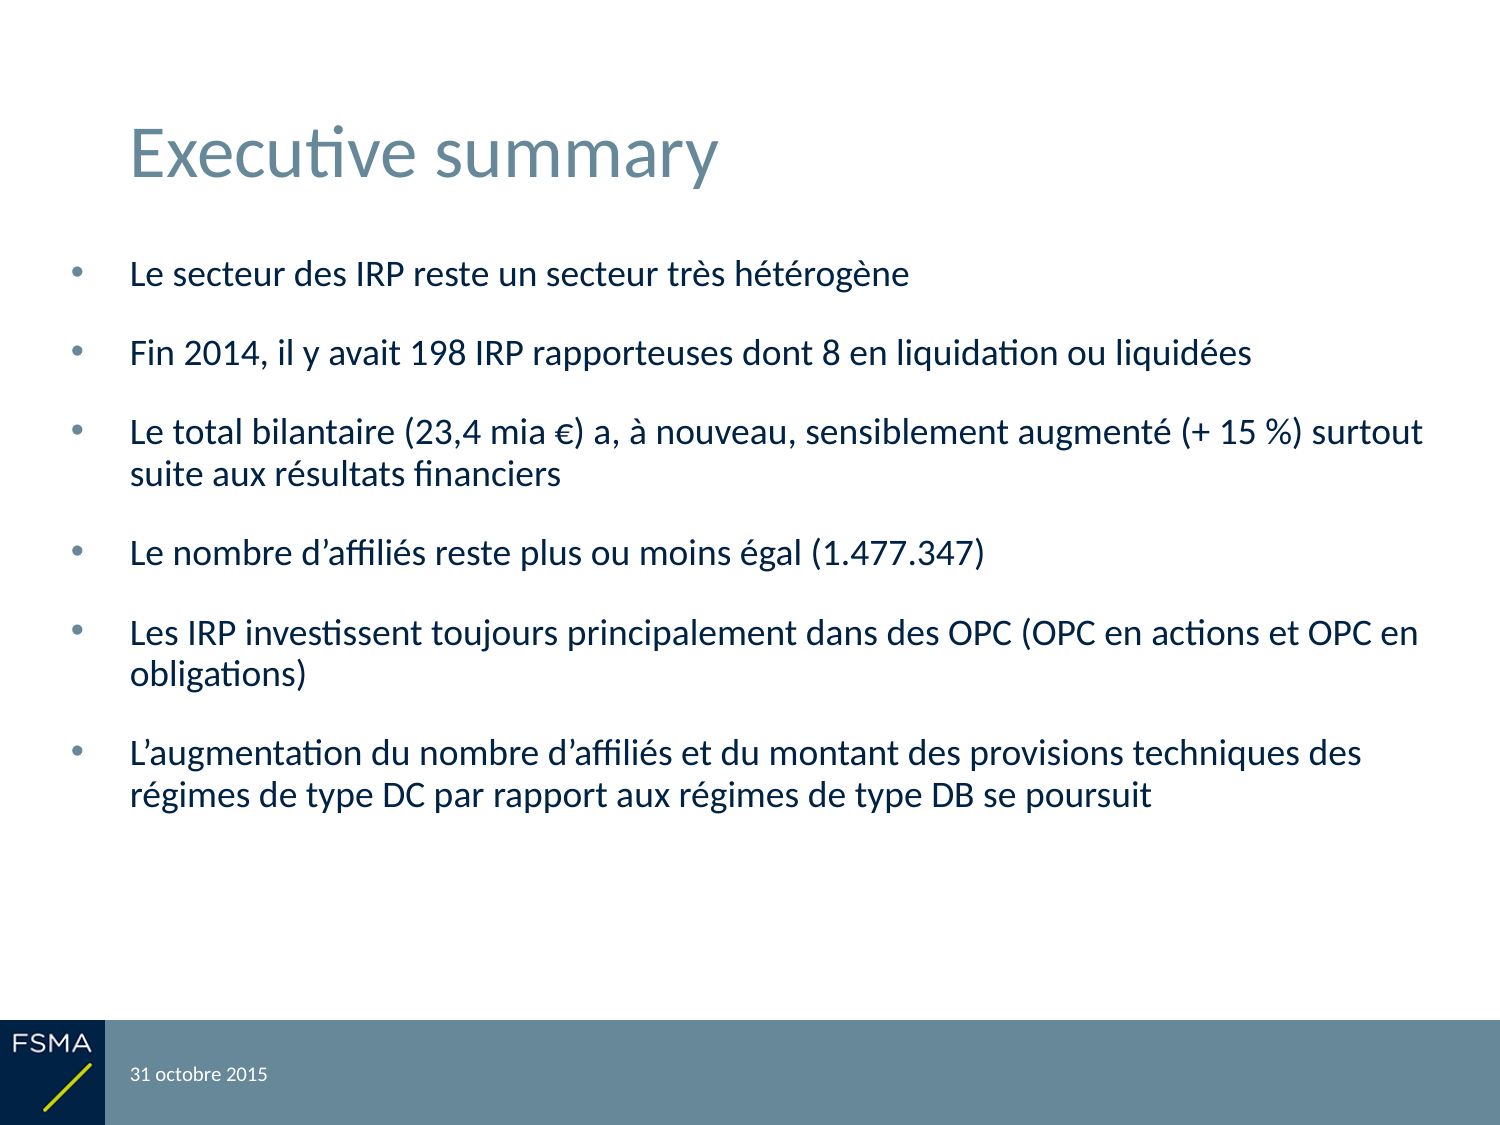

# Executive summary
Le secteur des IRP reste un secteur très hétérogène
Fin 2014, il y avait 198 IRP rapporteuses dont 8 en liquidation ou liquidées
Le total bilantaire (23,4 mia €) a, à nouveau, sensiblement augmenté (+ 15 %) surtout suite aux résultats financiers
Le nombre d’affiliés reste plus ou moins égal (1.477.347)
Les IRP investissent toujours principalement dans des OPC (OPC en actions et OPC en obligations)
L’augmentation du nombre d’affiliés et du montant des provisions techniques des régimes de type DC par rapport aux régimes de type DB se poursuit

31 octobre 2015
Reporting relatif à l'exercice 2014
3